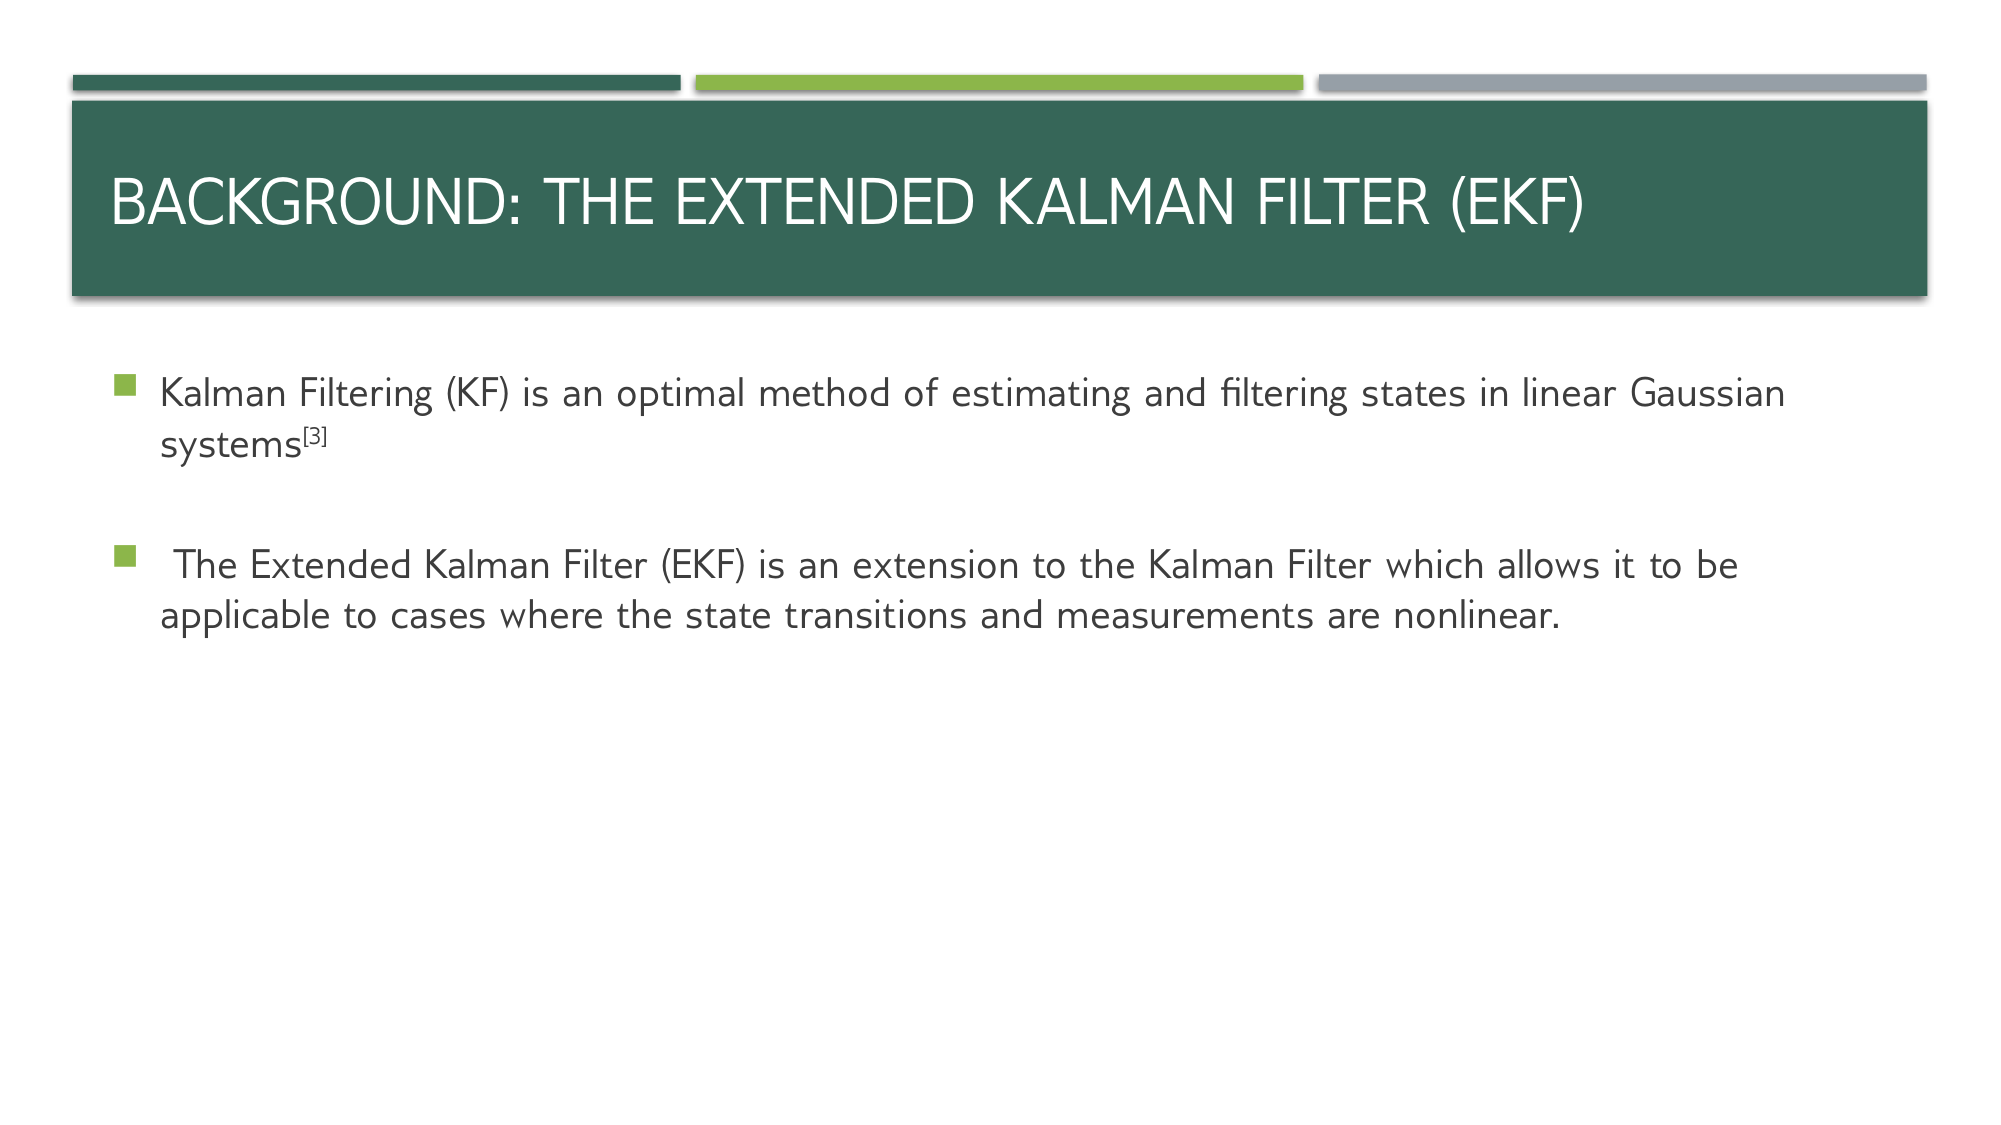

# BACKGROUND: The Extended Kalman Filter (EKF)
Kalman Filtering (KF) is an optimal method of estimating and filtering states in linear Gaussian systems[3]
 The Extended Kalman Filter (EKF) is an extension to the Kalman Filter which allows it to be applicable to cases where the state transitions and measurements are nonlinear.